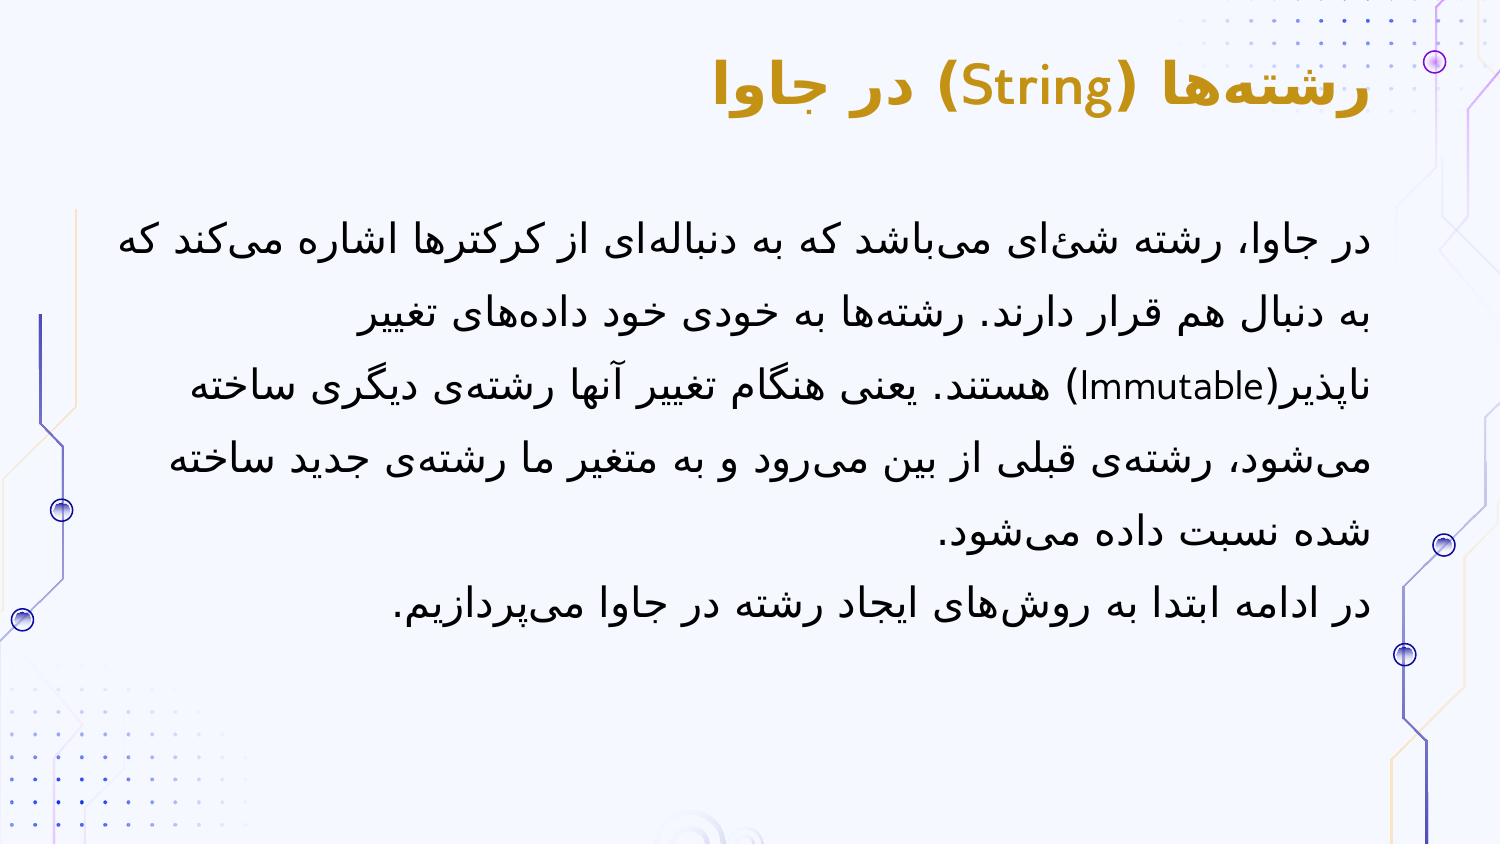

# رشته‌ها (String) در جاوا
در جاوا، رشته شئ‌ای می‌باشد که به دنباله‌ای از کرکترها اشاره می‌کند که به دنبال هم قرار دارند. رشته‌ها به خودی خود داده‌های تغییر ناپذیر(Immutable) هستند. یعنی هنگام تغییر آنها رشته‌ی دیگری ساخته می‌شود، رشته‌ی قبلی از بین می‌رود و به متغیر ما رشته‌ی جدید ساخته شده نسبت داده می‌شود.
در ادامه ابتدا به روش‌های ایجاد رشته در جاوا می‌پردازیم.